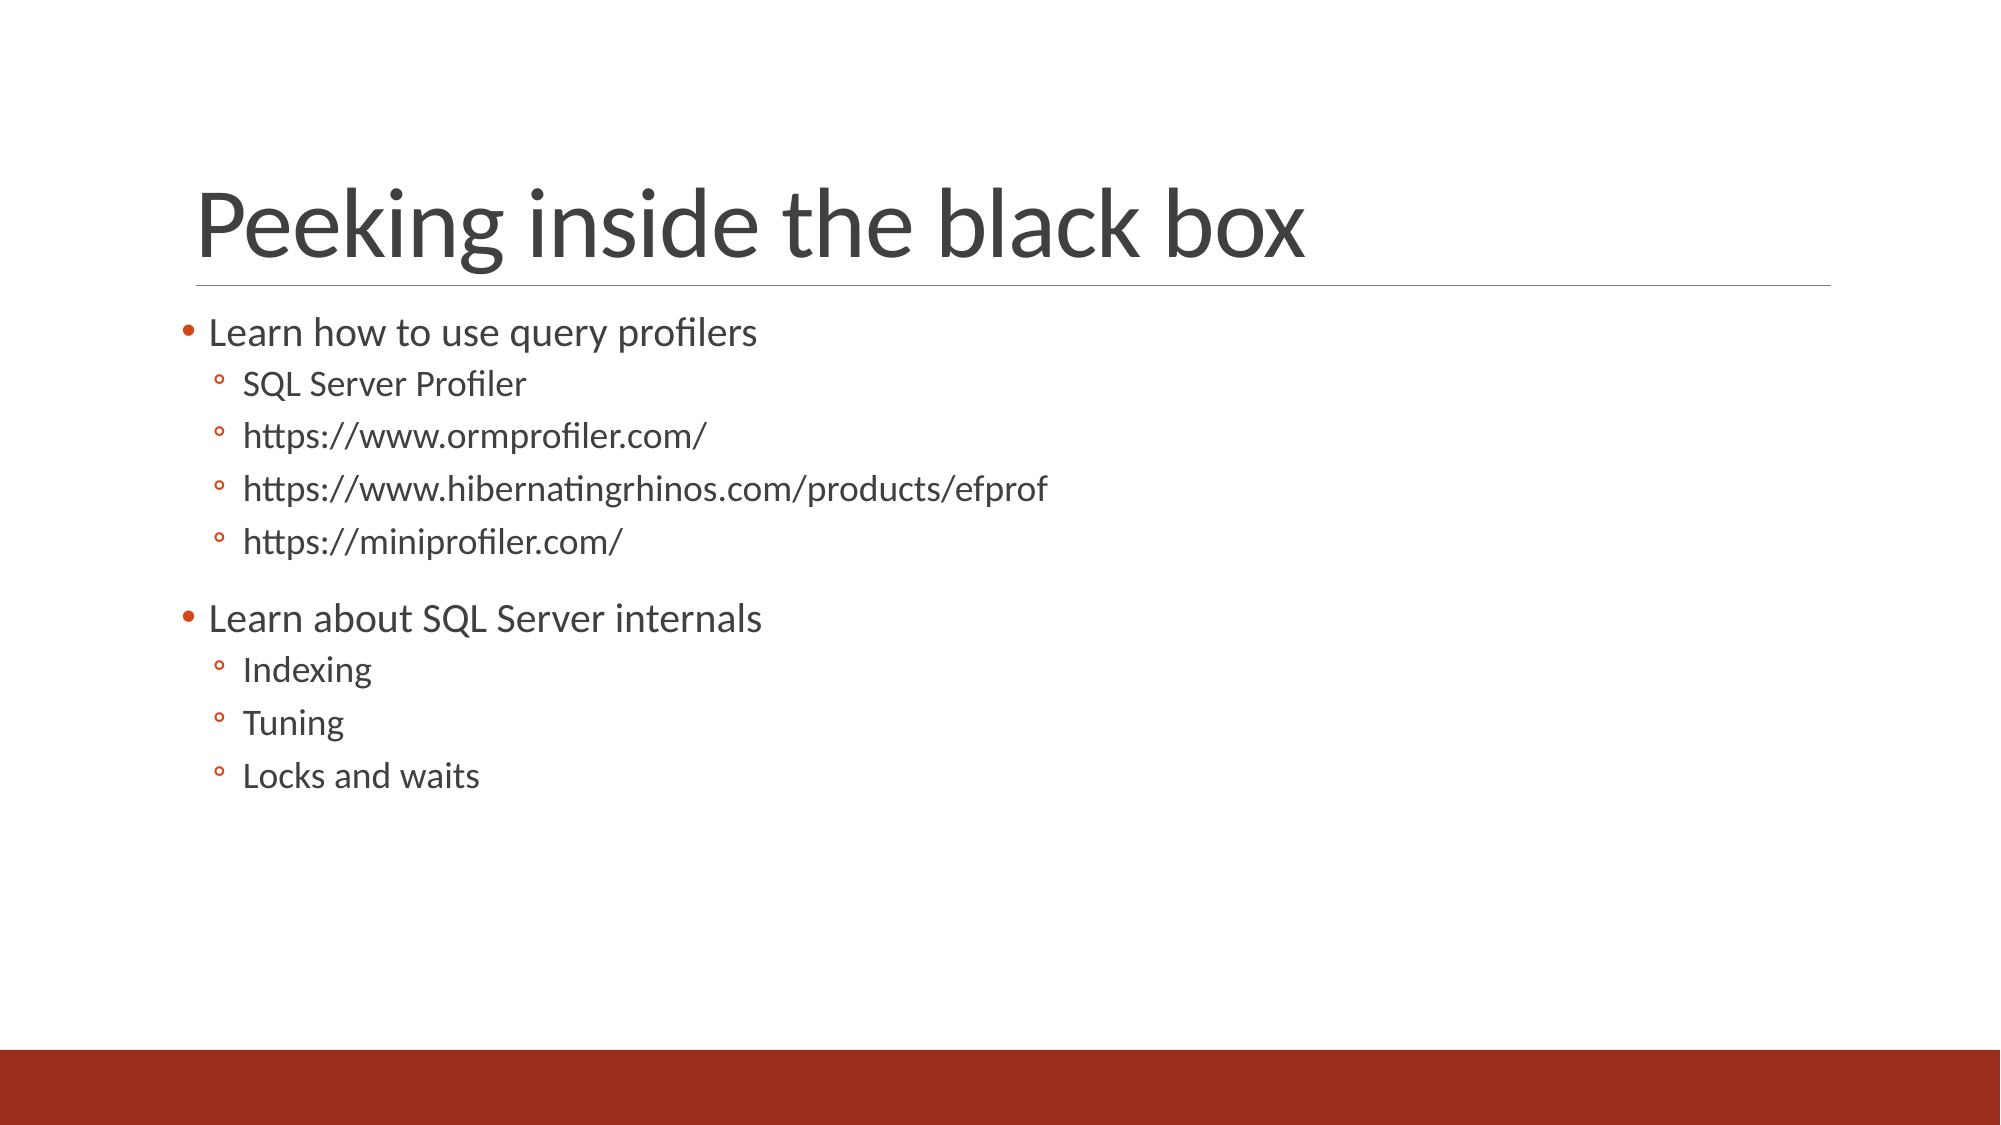

# Peeking inside the black box
Learn how to use query profilers
SQL Server Profiler
https://www.ormprofiler.com/
https://www.hibernatingrhinos.com/products/efprof
https://miniprofiler.com/
Learn about SQL Server internals
Indexing
Tuning
Locks and waits